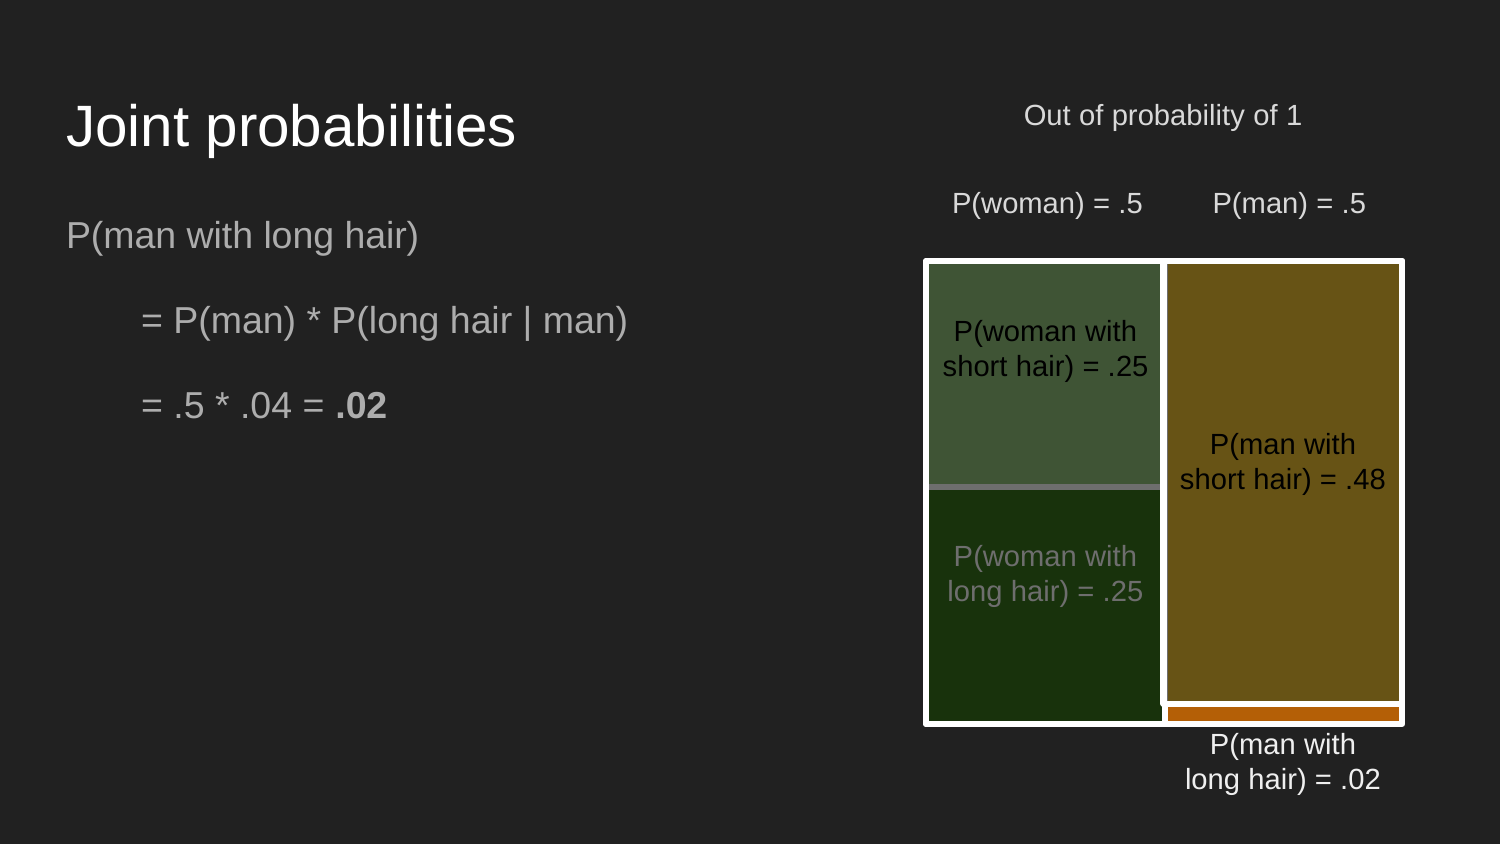

# Joint probabilities
Out of probability of 1
P(woman) = .5
P(man) = .5
P(man with long hair)
= P(man) * P(long hair | man)
= .5 * .04 = .02

P(woman with short hair) = .25

P(man with short hair) = .48

P(woman with long hair) = .25

P(man with long hair) = .02